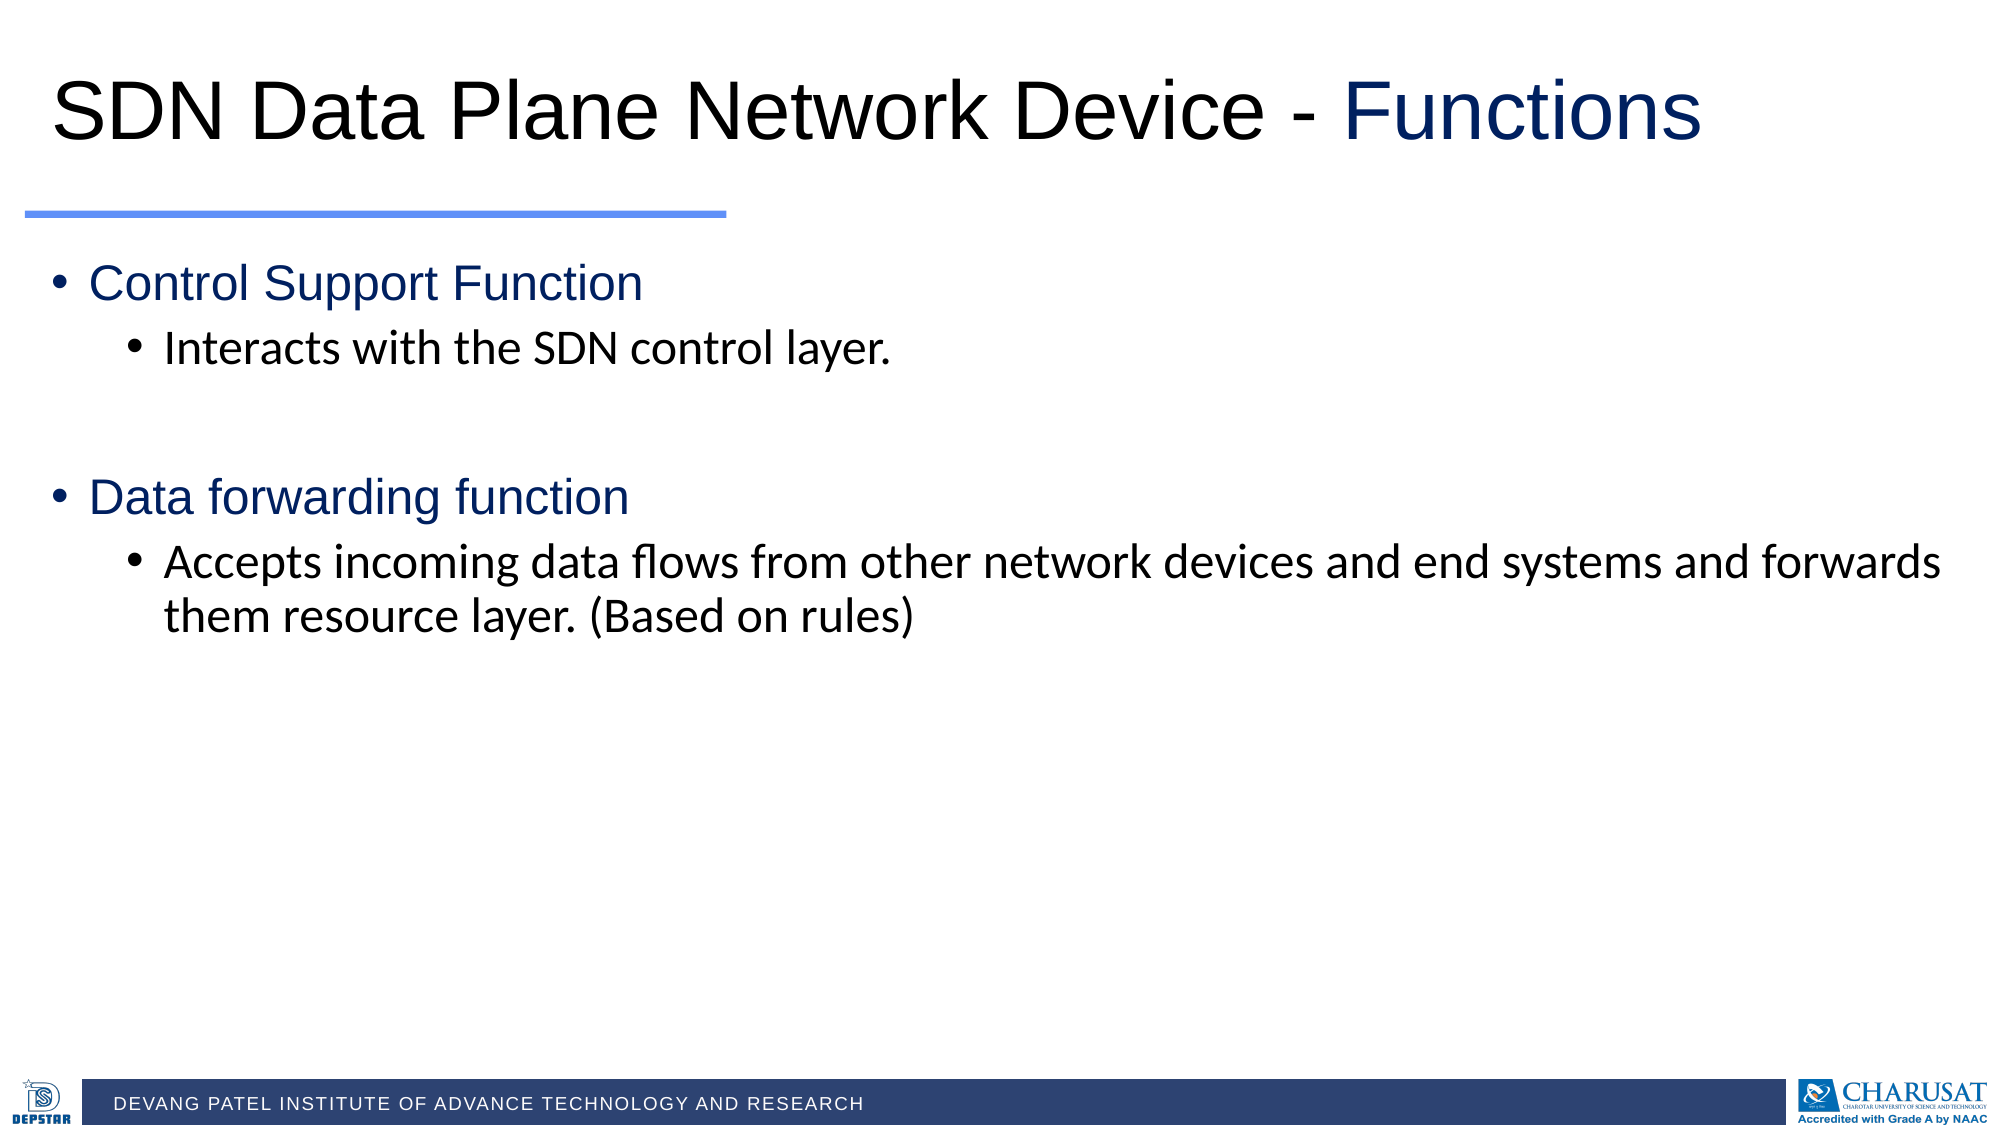

SDN Data Plane Network Device - Functions
Control Support Function
Interacts with the SDN control layer.

Data forwarding function
Accepts incoming data flows from other network devices and end systems and forwards them resource layer. (Based on rules)